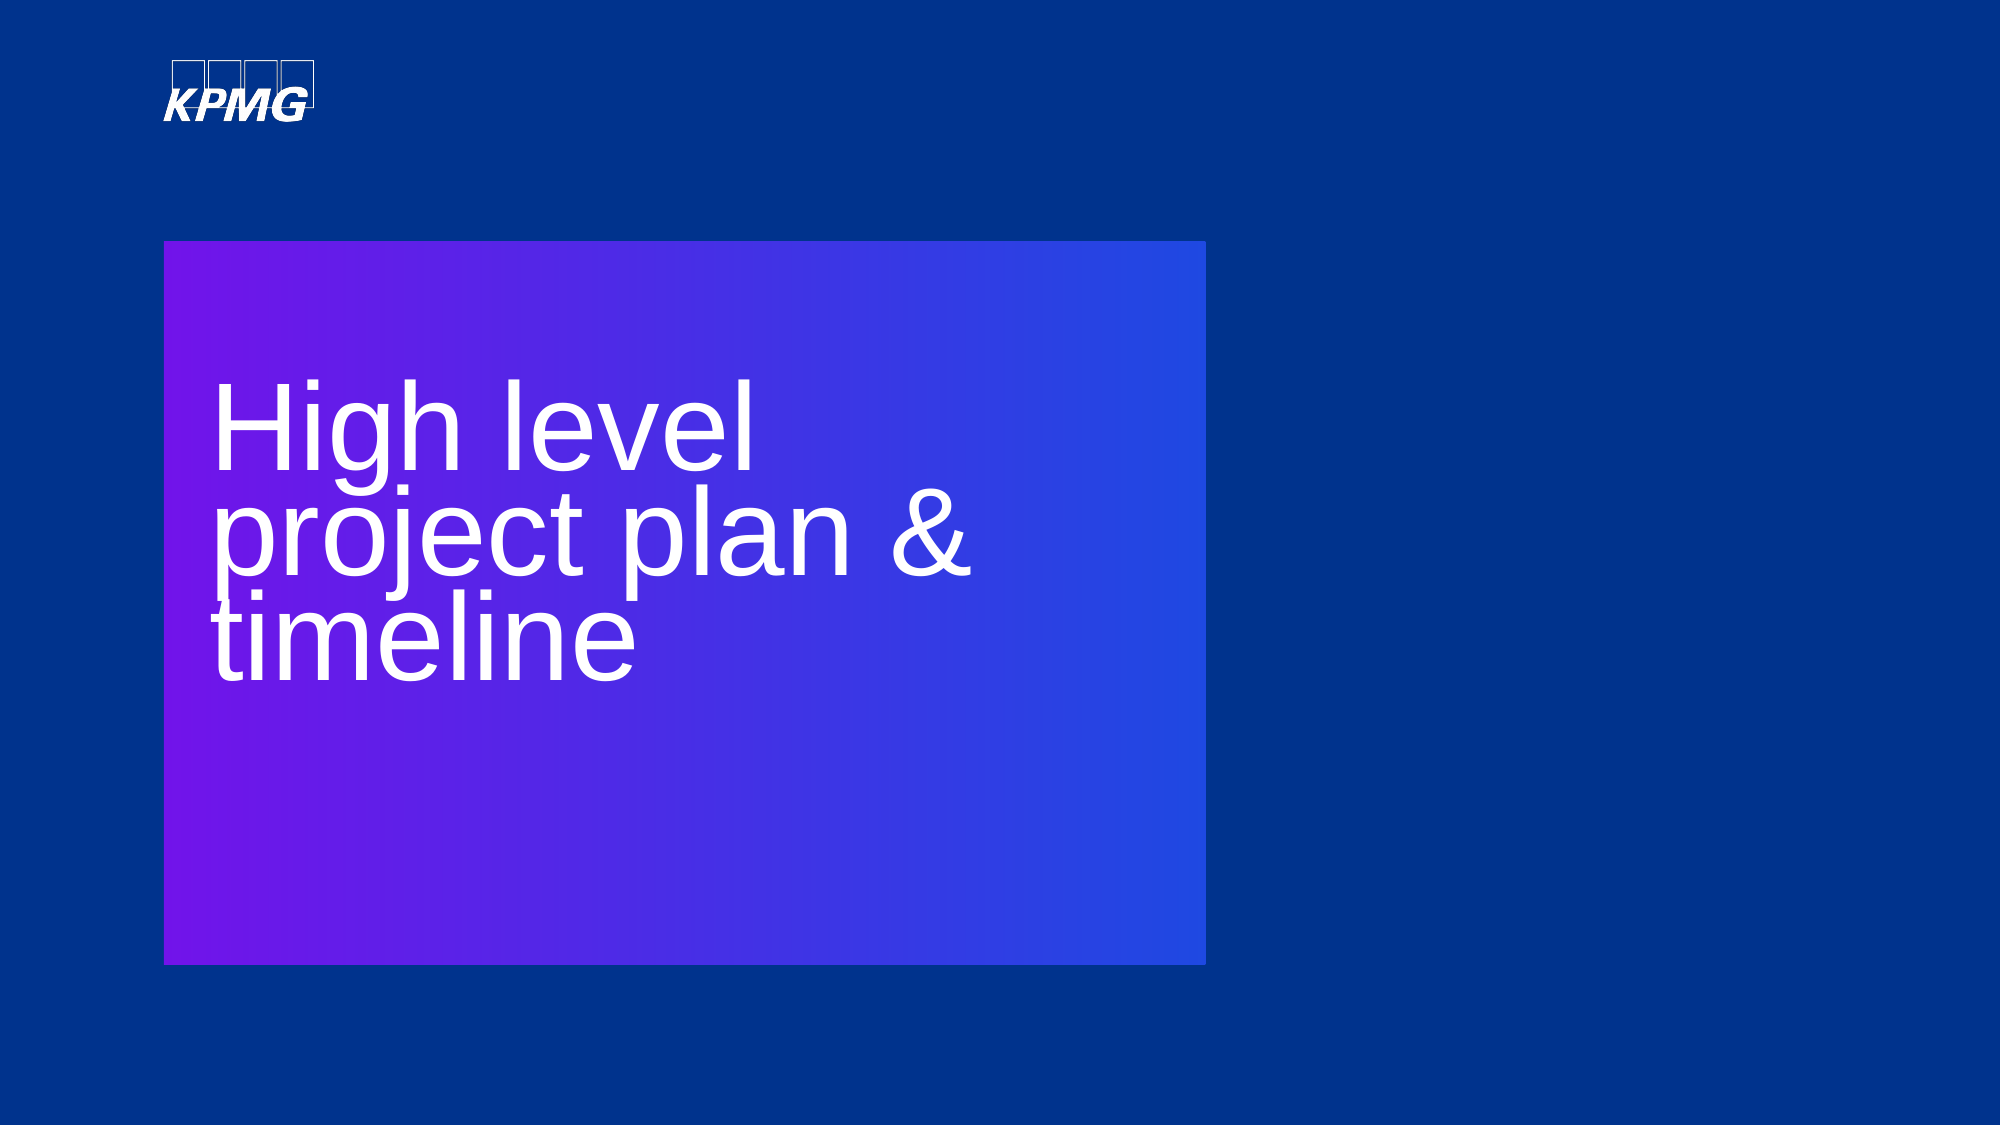

# High level project plan & timeline